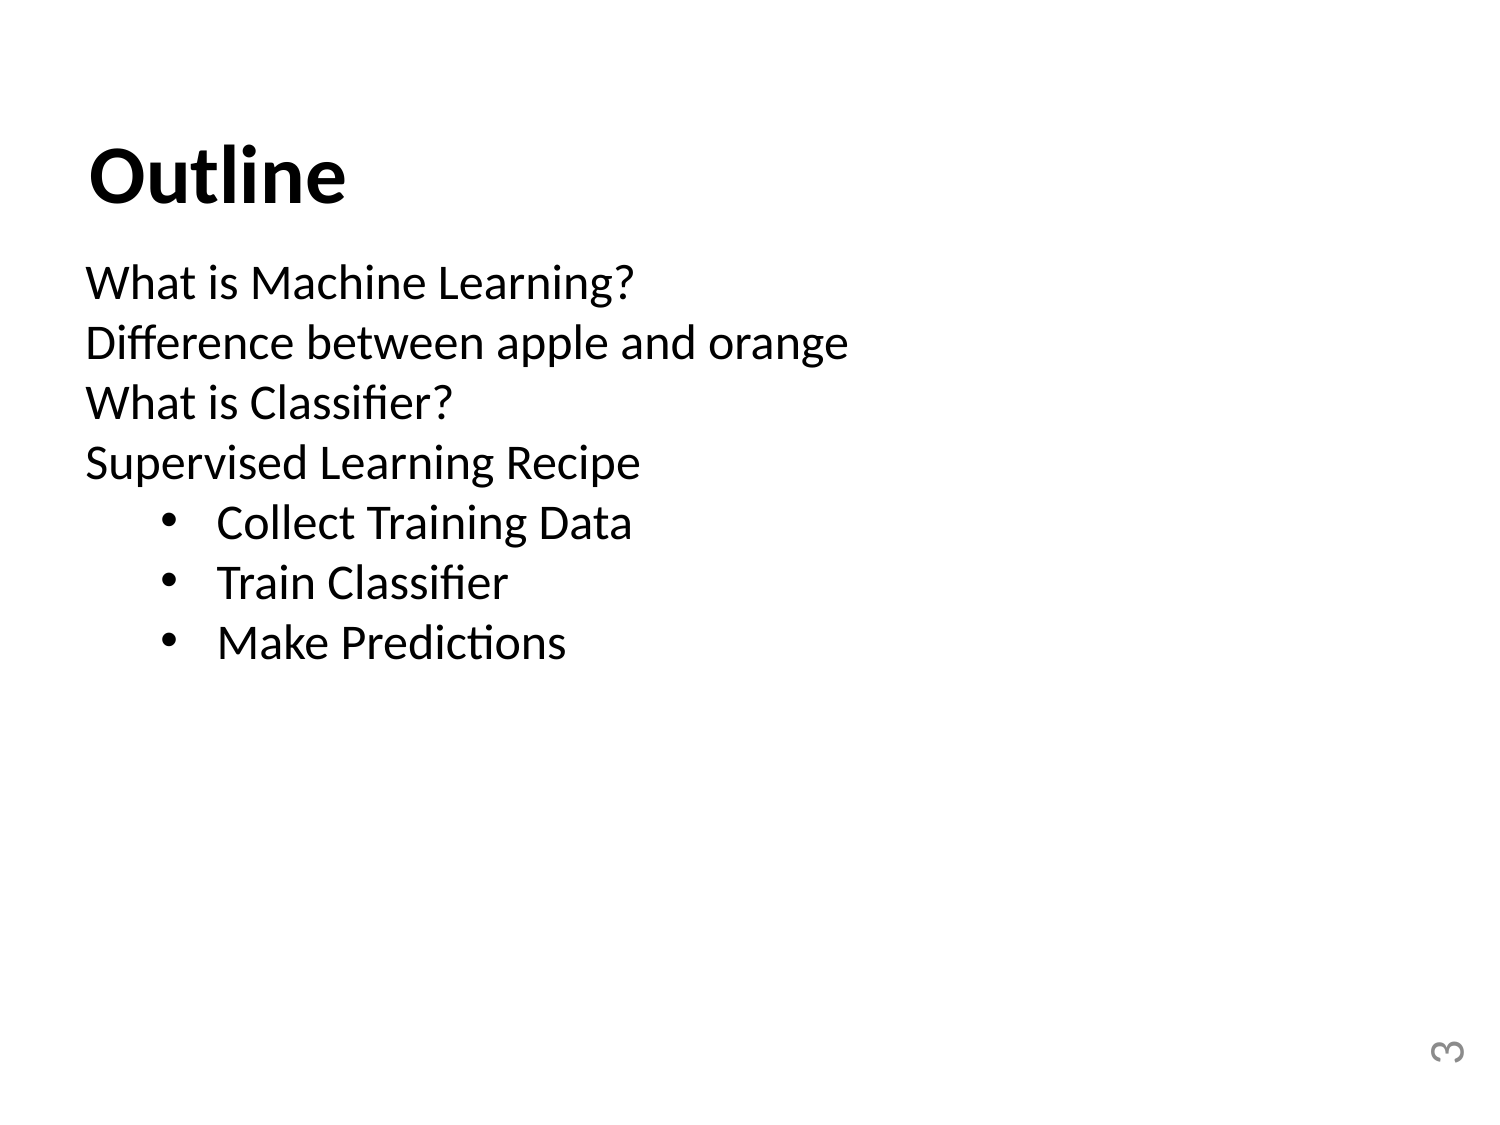

Outline
What is Machine Learning?
Difference between apple and orange
What is Classifier?
Supervised Learning Recipe
Collect Training Data
Train Classifier
Make Predictions
3